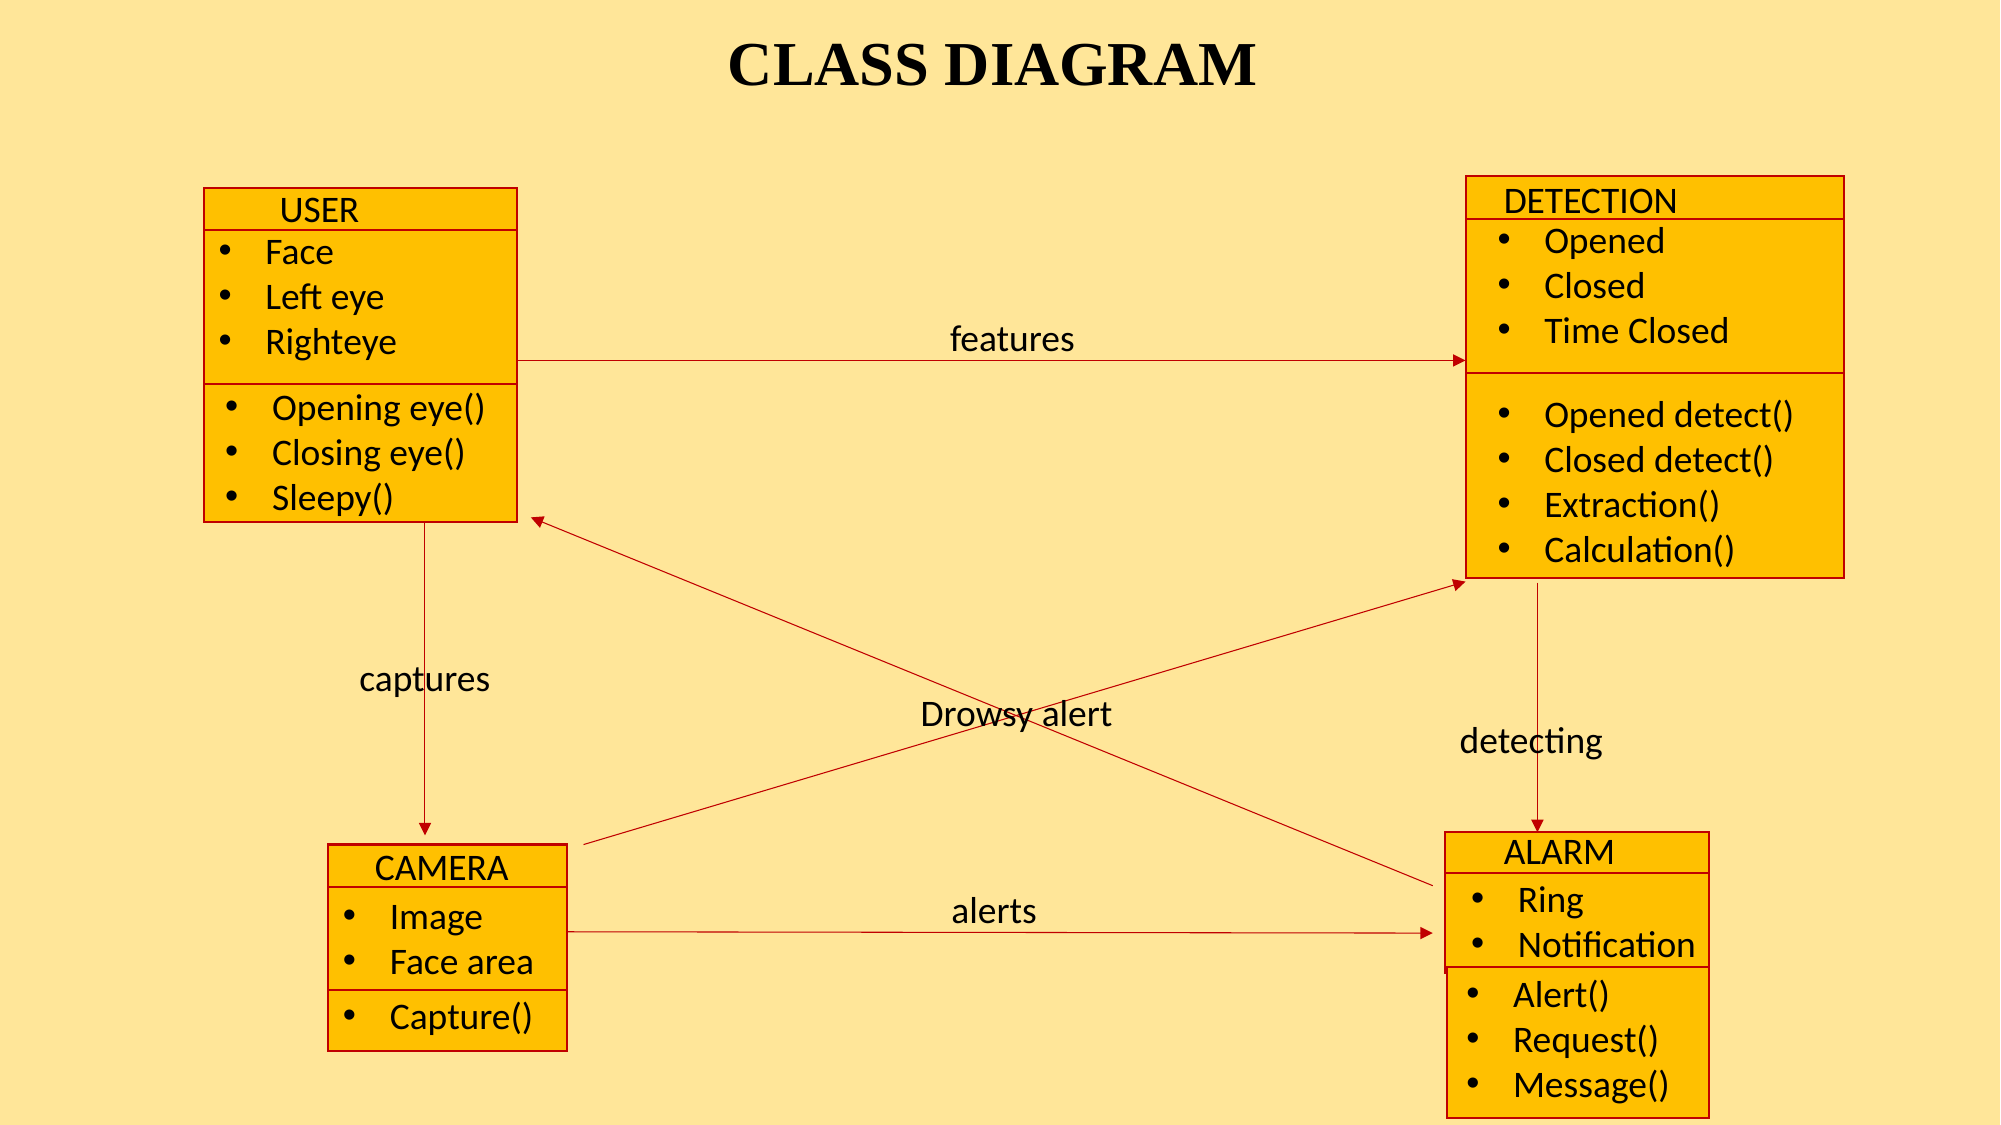

CLASS DIAGRAM
DETECTION

USER

Opened
Closed
Time Closed

Face
Left eye
Righteye

features

Opening eye()
Closing eye()
Sleepy()
Opened detect()
Closed detect()
Extraction()
Calculation()

captures
Drowsy alert
detecting
ALARM

CAMERA

Ring
Notification

alerts
Image
Face area

Alert()
Request()
Message()

Capture()